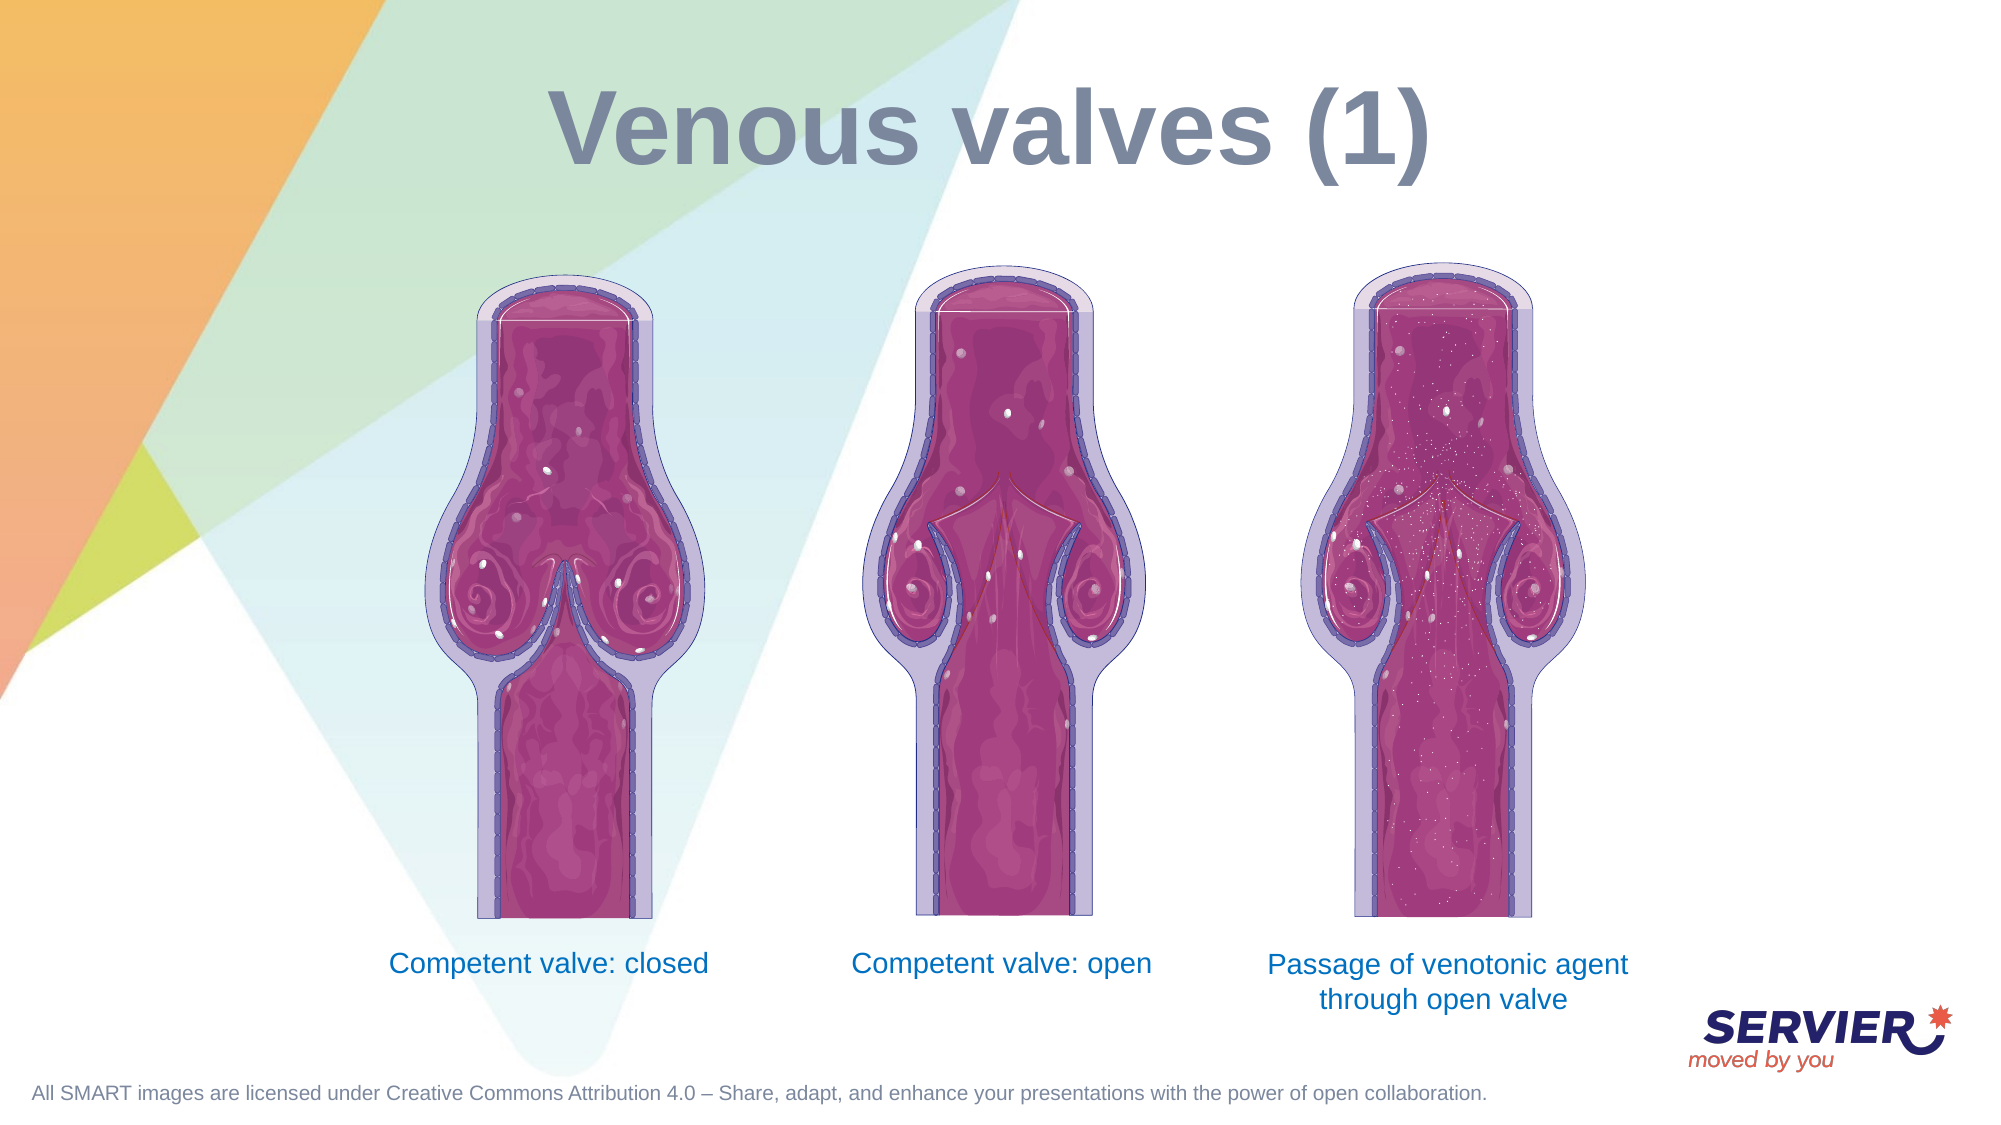

# Venous valves (1)

Competent valve: closed
Competent valve: open
Passage of venotonic agent through open valve